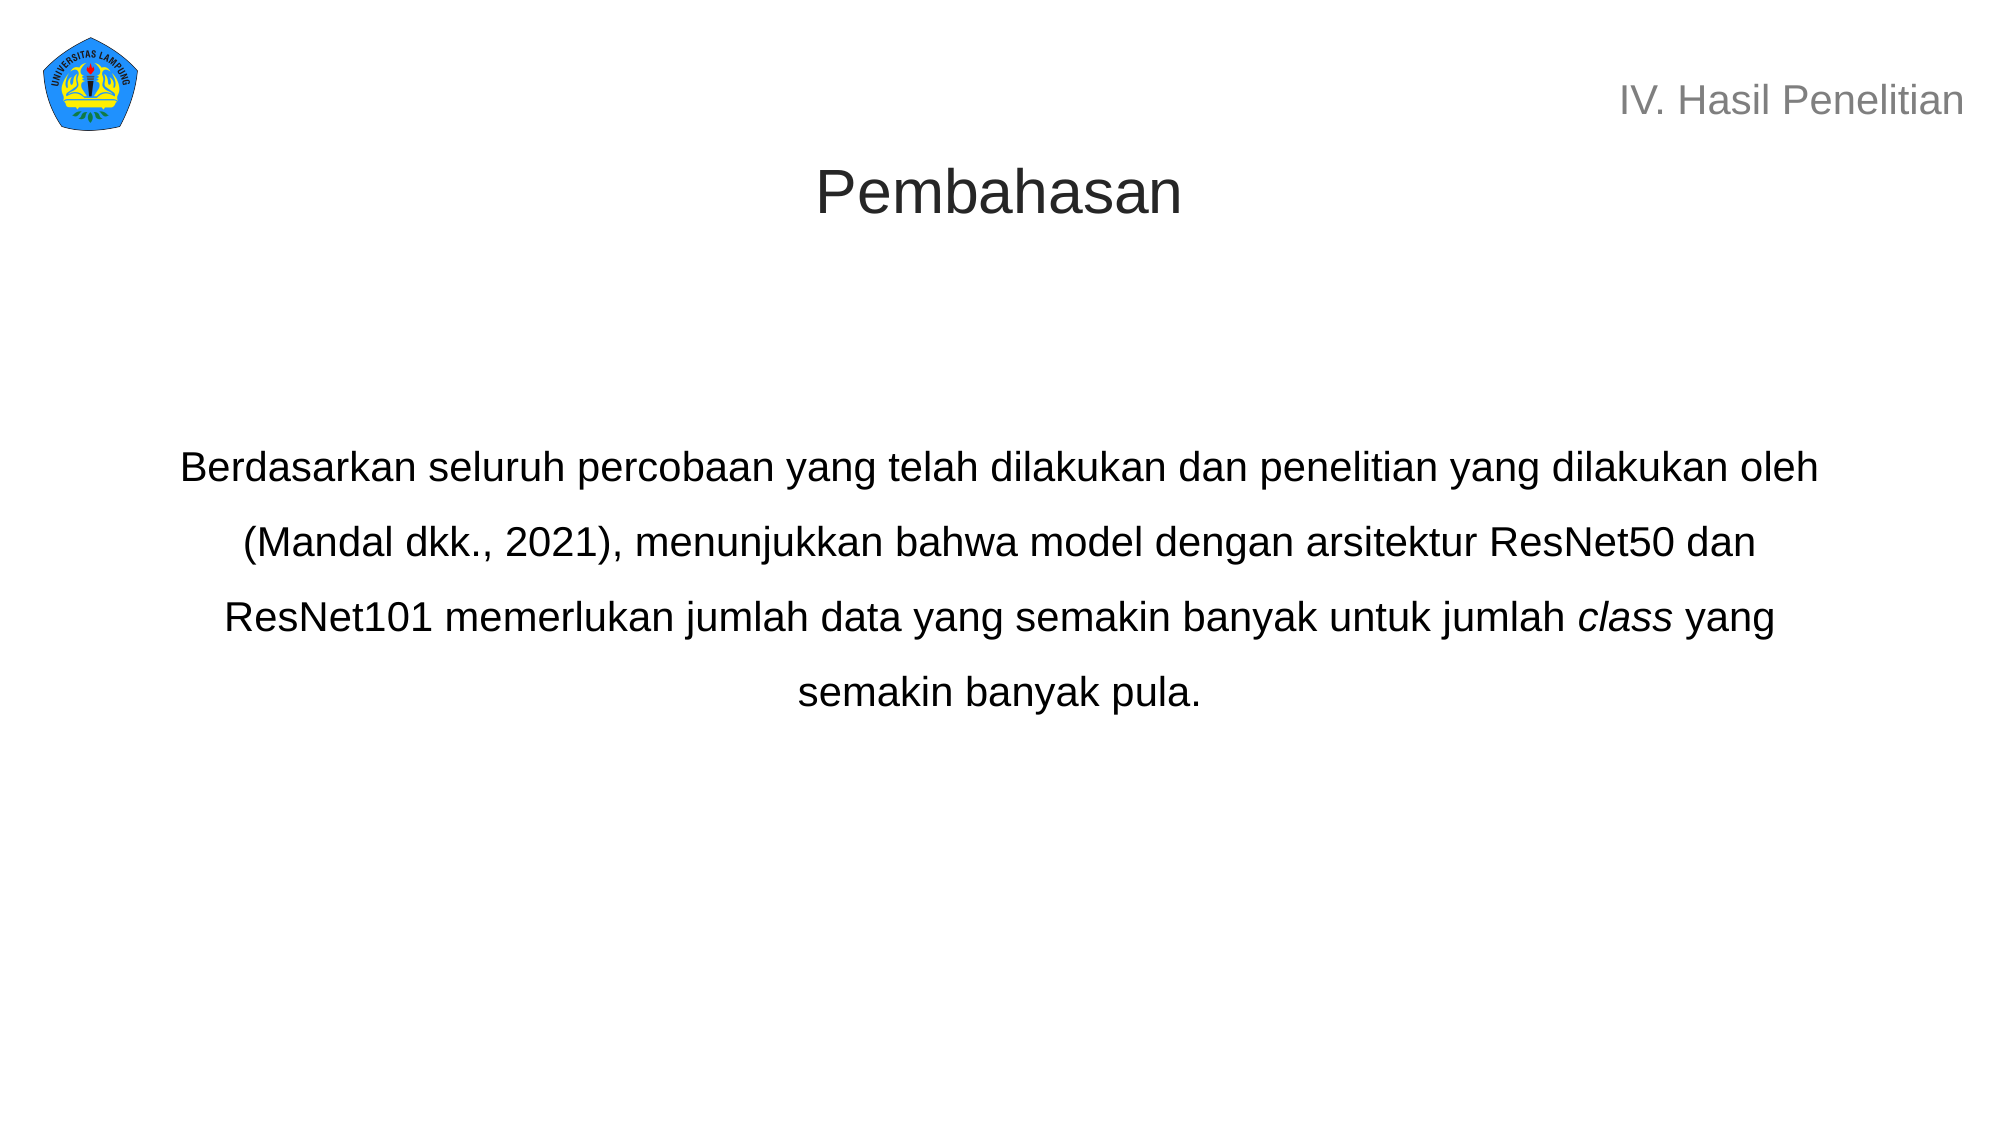

IV. Hasil Penelitian
Pembahasan
Berdasarkan seluruh percobaan yang telah dilakukan dan penelitian yang dilakukan oleh (Mandal dkk., 2021), menunjukkan bahwa model dengan arsitektur ResNet50 dan ResNet101 memerlukan jumlah data yang semakin banyak untuk jumlah class yang semakin banyak pula.